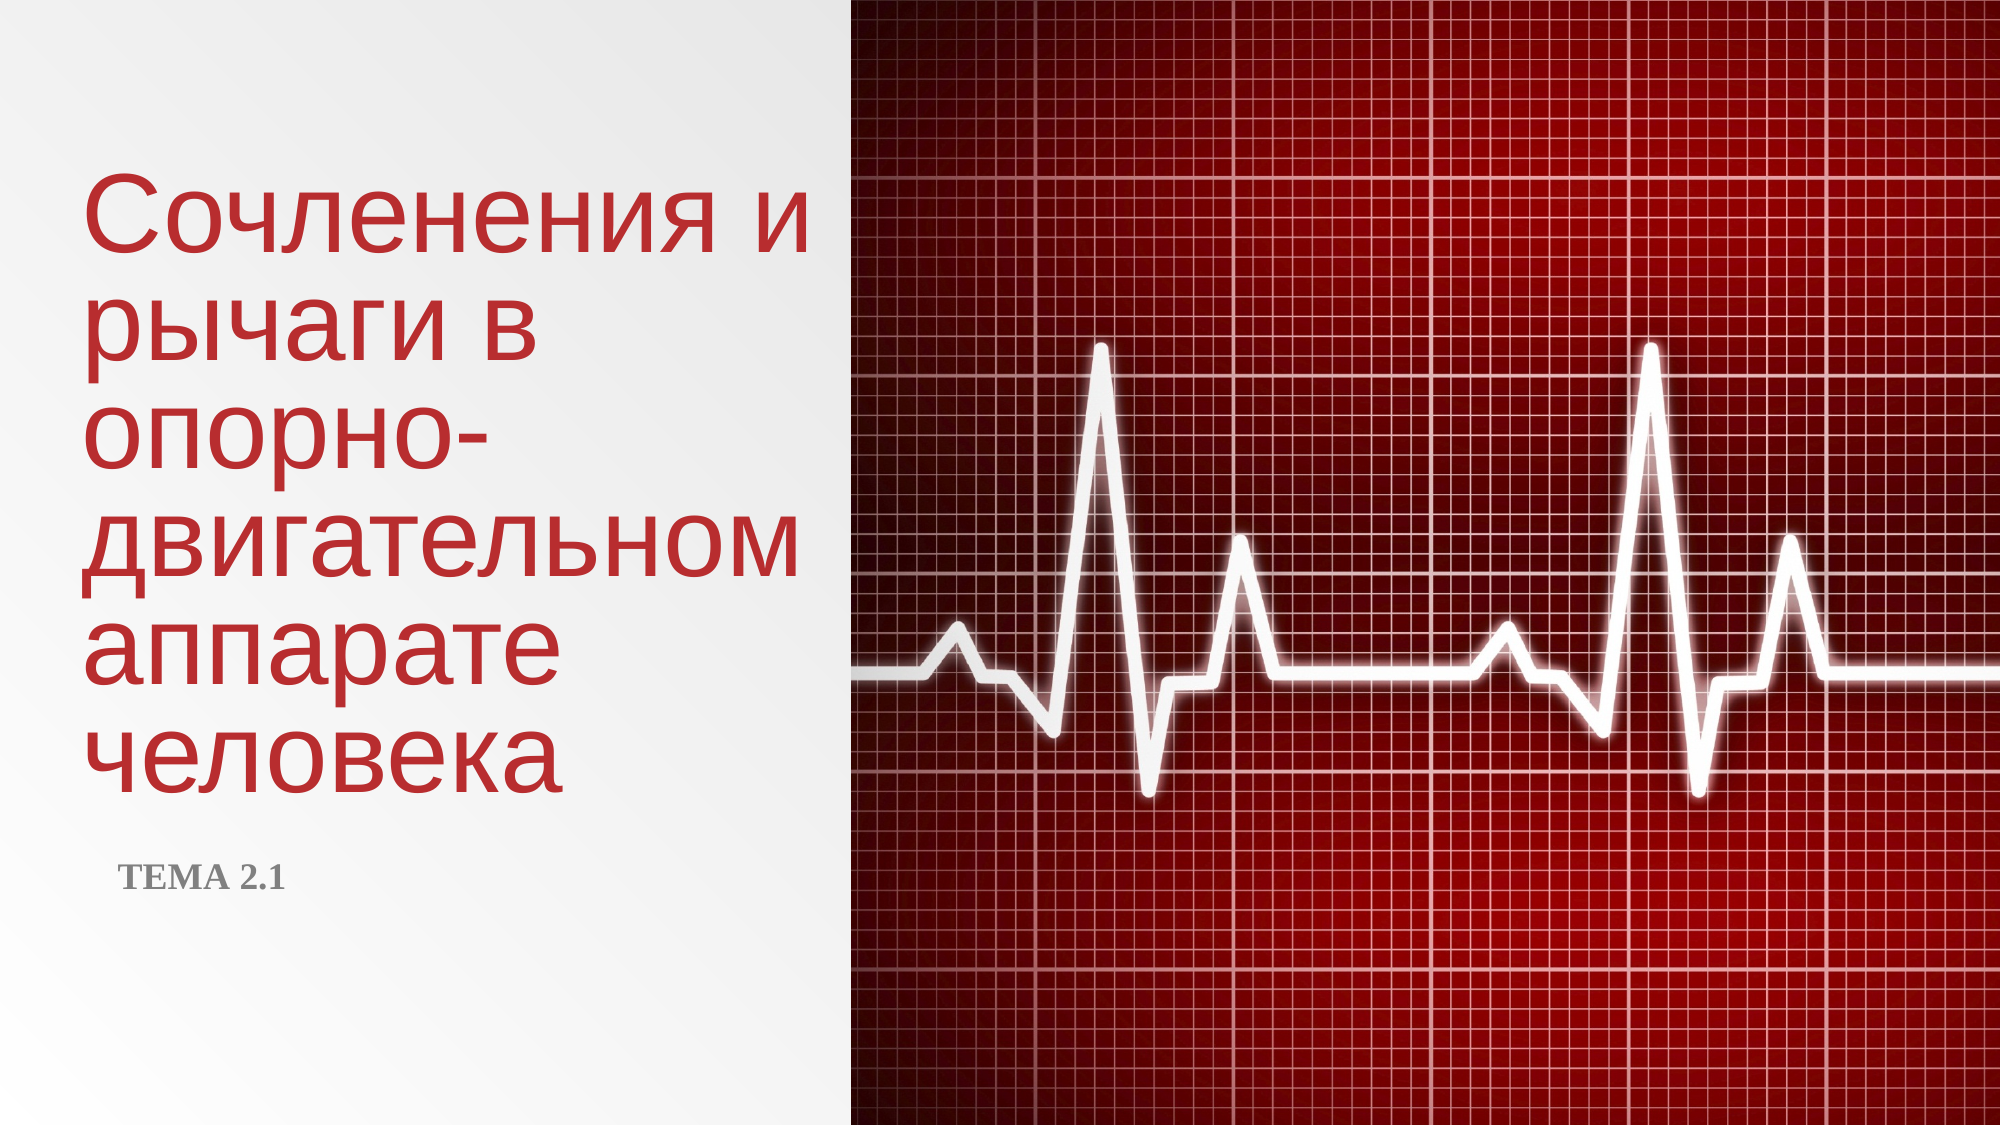

# Сочленения и рычаги в опорно-двигательном аппарате человека
Тема 2.1